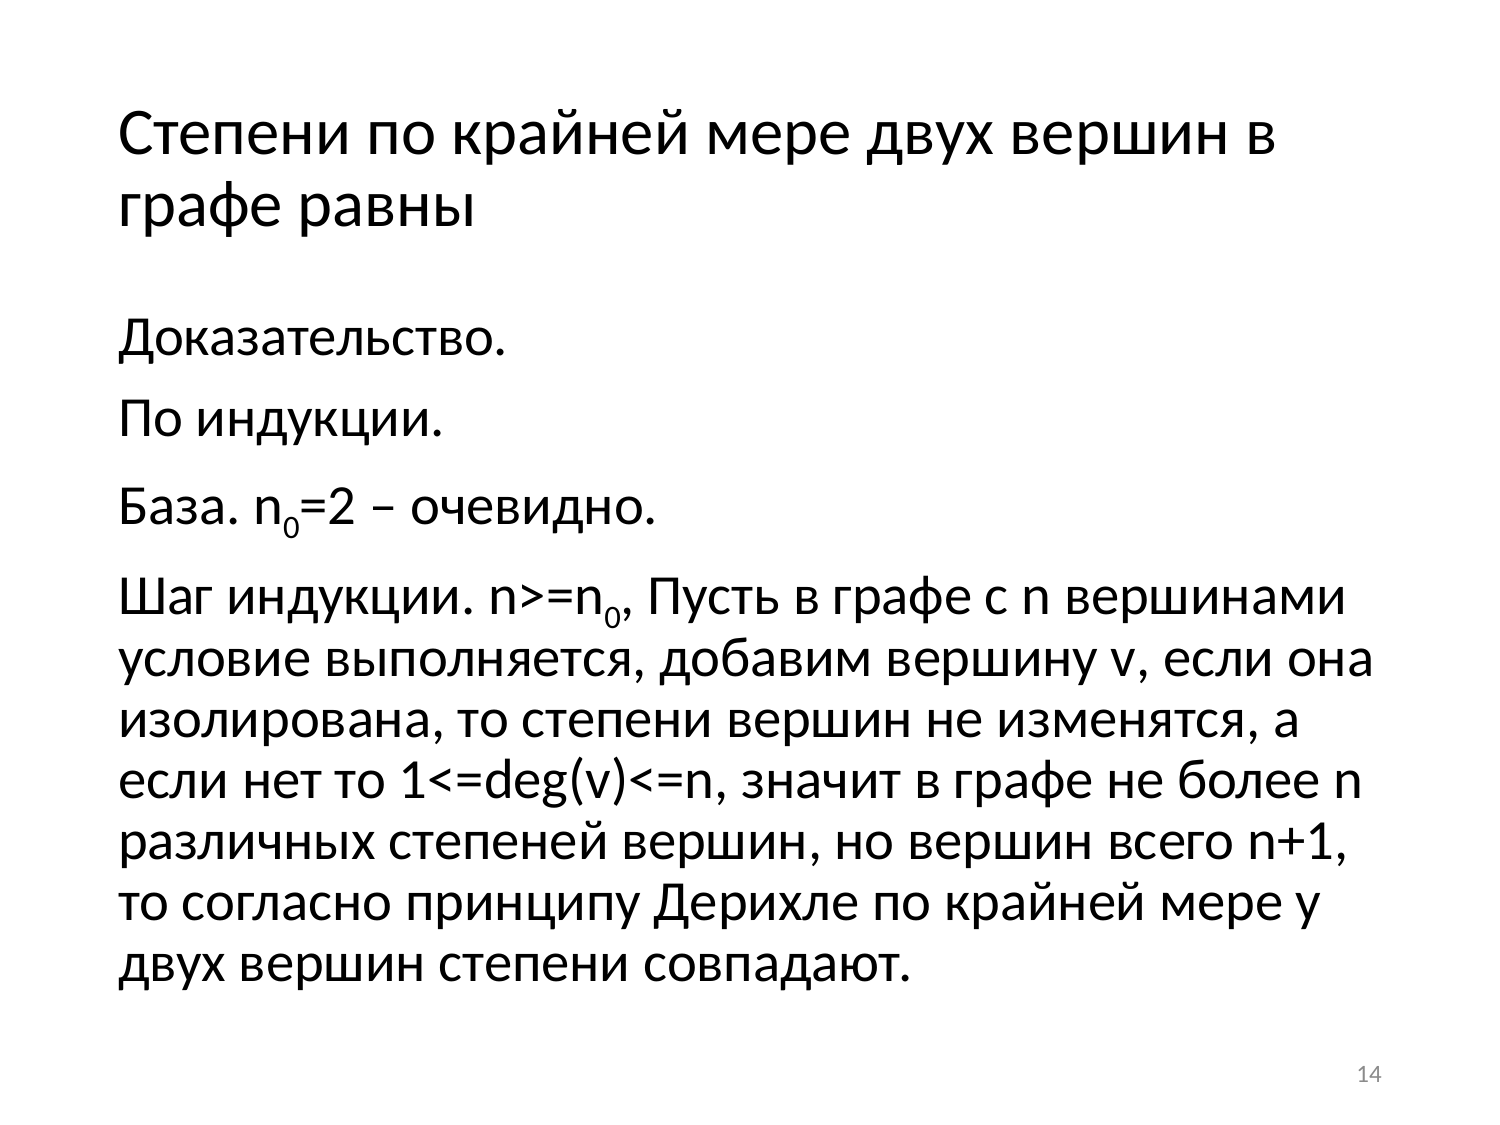

# Степени по крайней мере двух вершин в графе равны
Доказательство.
По индукции.
База. n0=2 – очевидно.
Шаг индукции. n>=n0, Пусть в графе с n вершинами условие выполняется, добавим вершину v, если она изолирована, то степени вершин не изменятся, а если нет то 1<=deg(v)<=n, значит в графе не более n различных степеней вершин, но вершин всего n+1, то согласно принципу Дерихле по крайней мере у двух вершин степени совпадают.
14